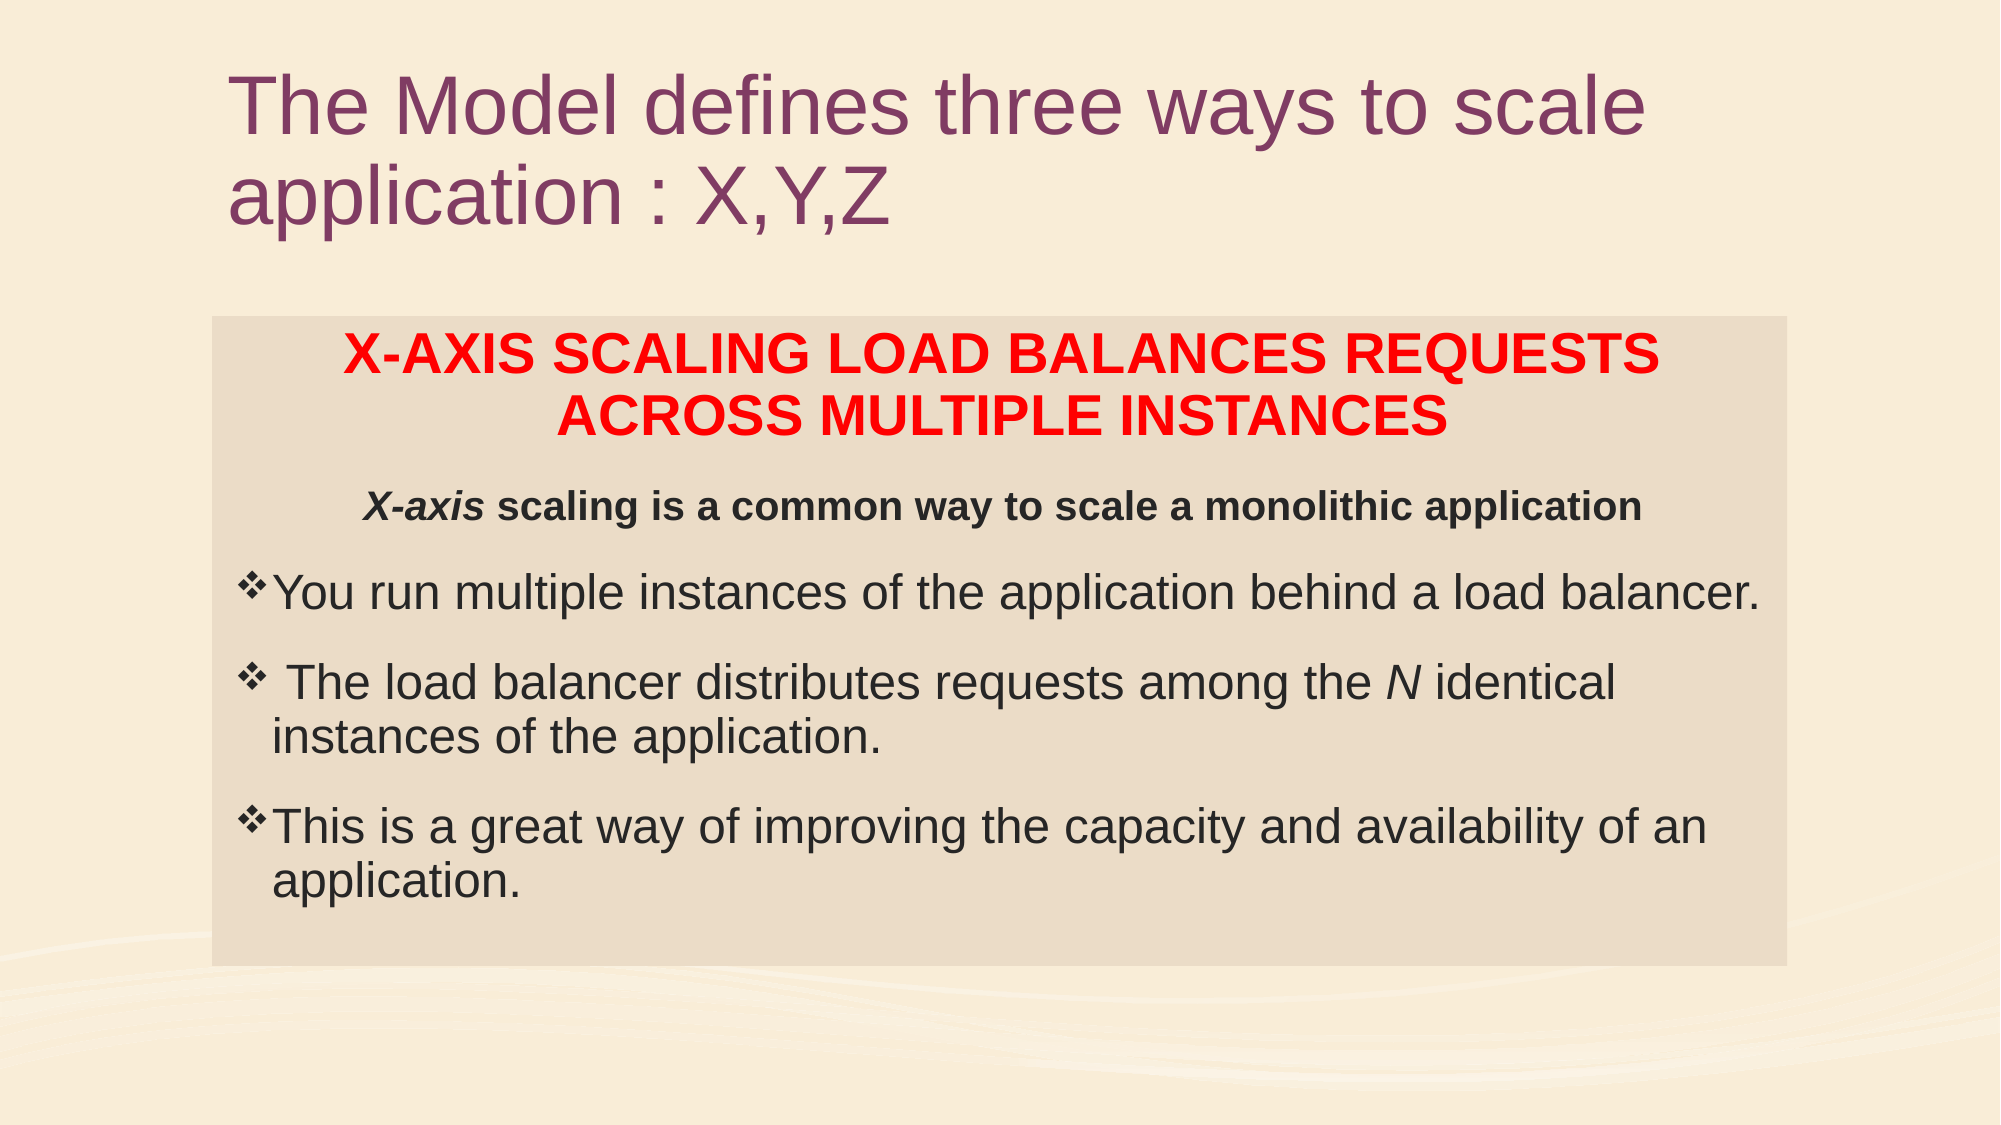

# The Model defines three ways to scale application : X,Y,Z
X-AXIS SCALING LOAD BALANCES REQUESTS ACROSS MULTIPLE INSTANCES
X-axis scaling is a common way to scale a monolithic application
You run multiple instances of the application behind a load balancer.
 The load balancer distributes requests among the N identical instances of the application.
This is a great way of improving the capacity and availability of an application.